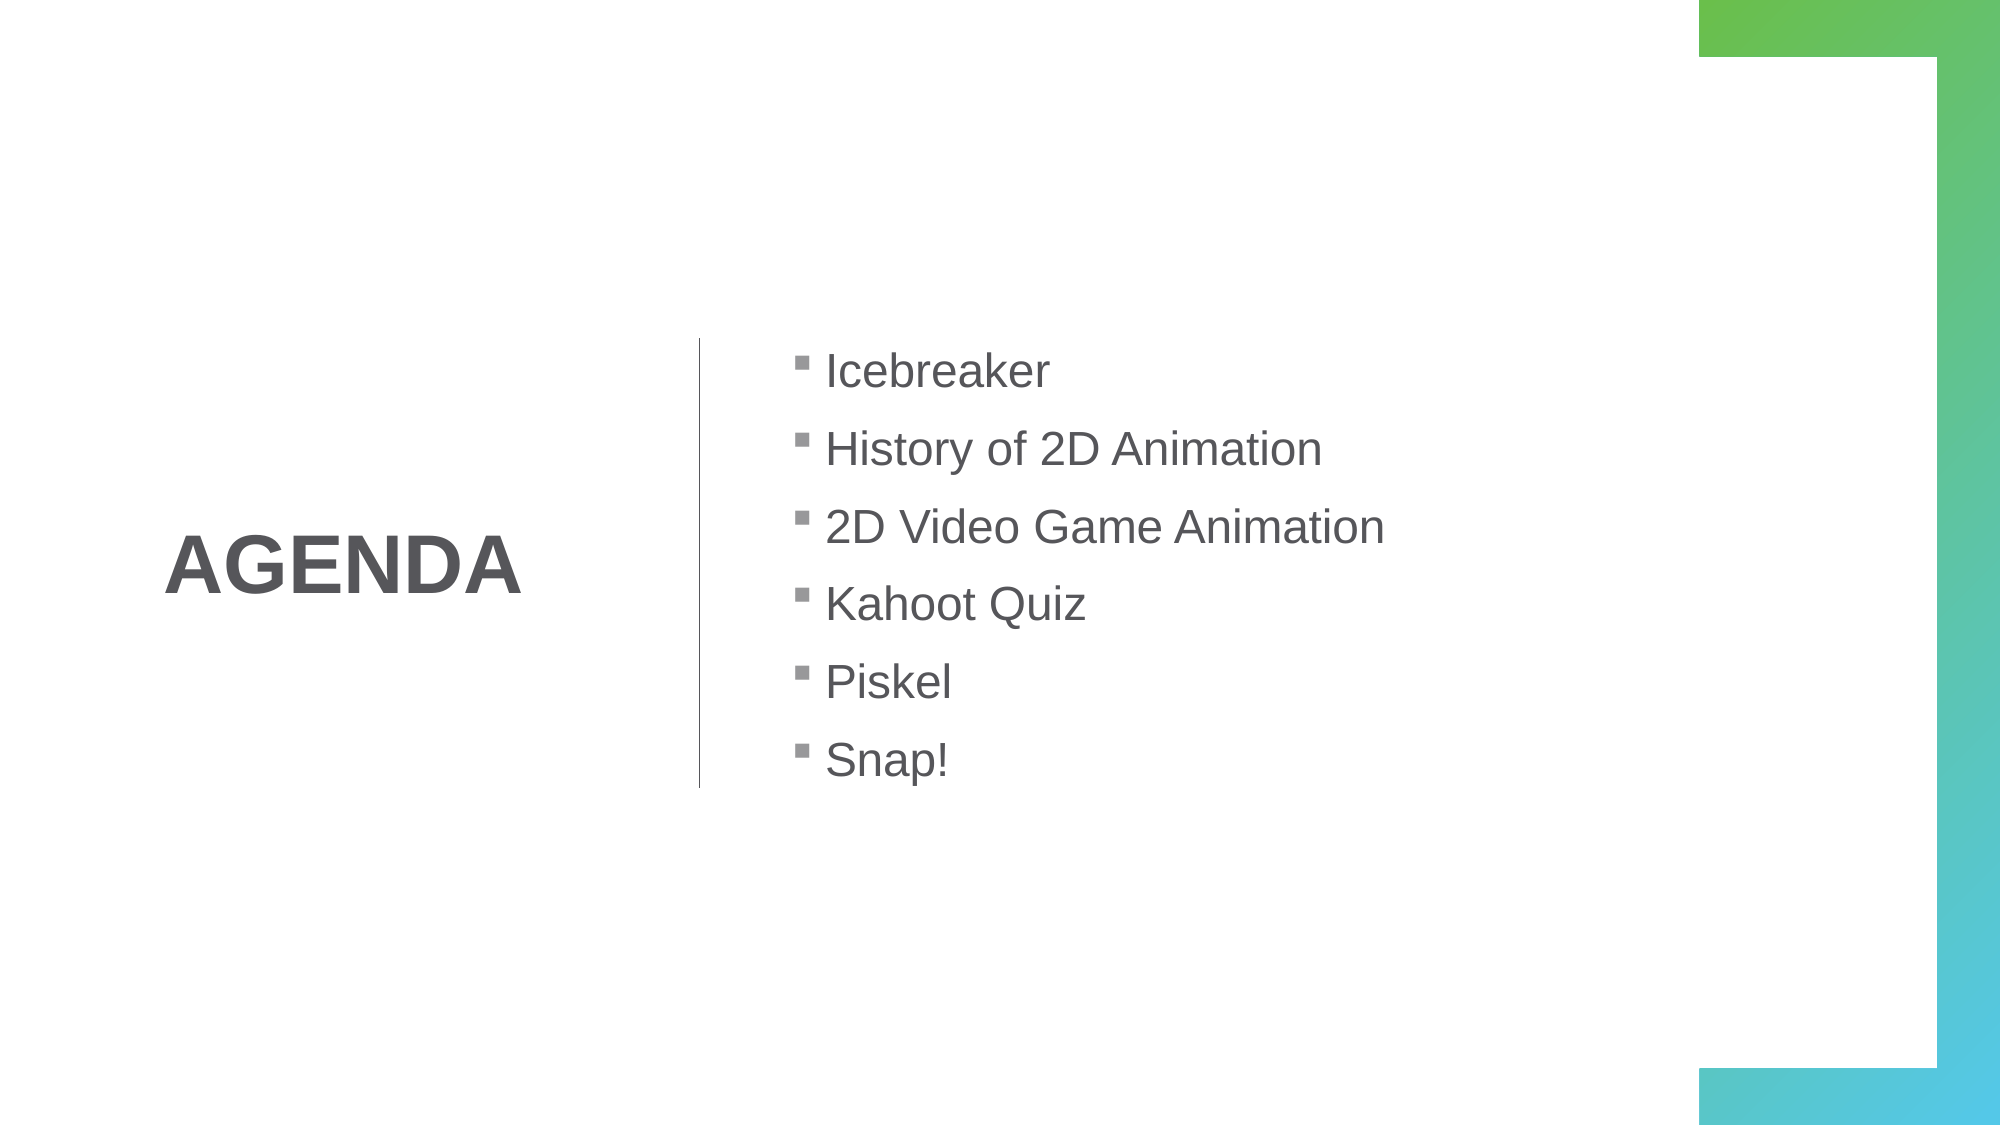

# Agenda
Icebreaker
History of 2D Animation
2D Video Game Animation
Kahoot Quiz
Piskel
Snap!